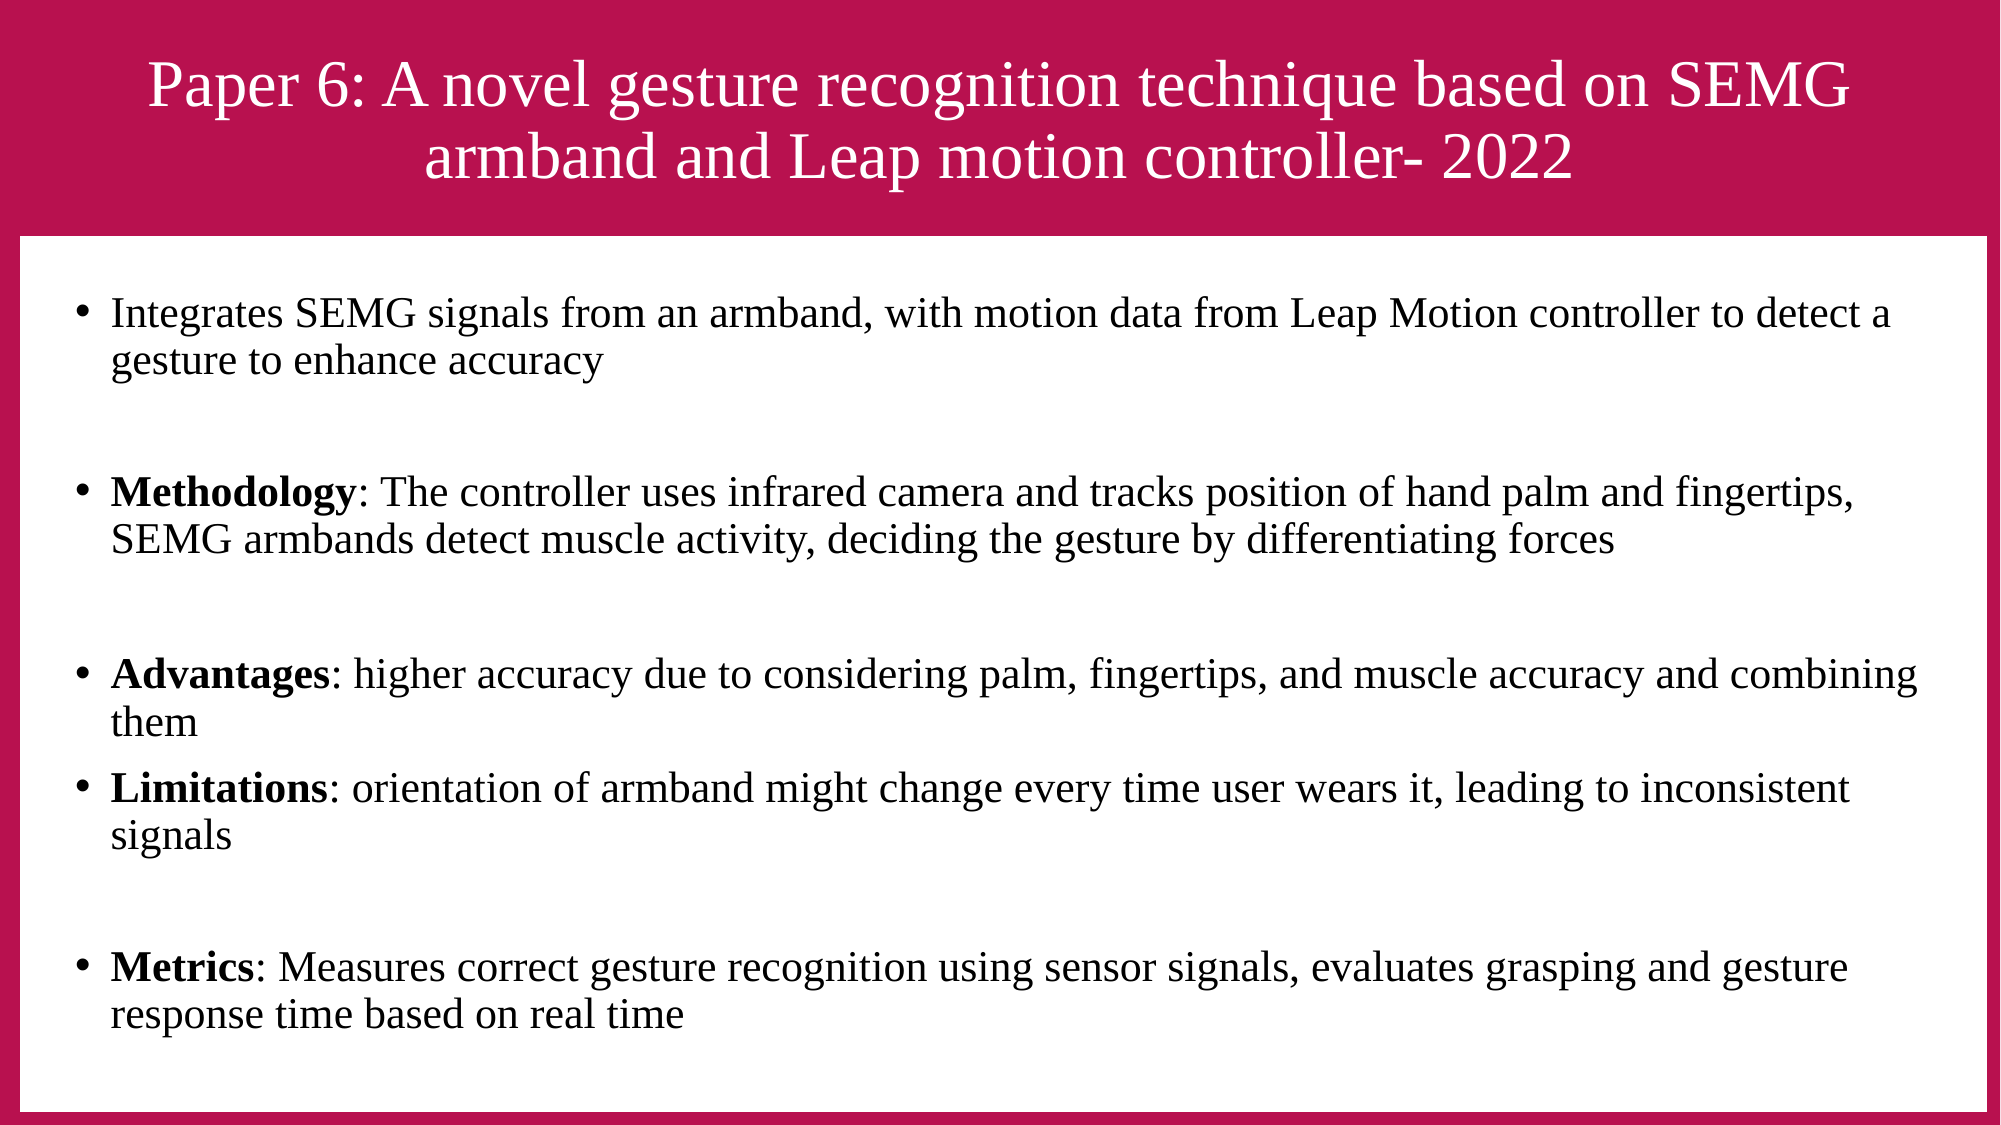

# Paper 6: A novel gesture recognition technique based on SEMG armband and Leap motion controller- 2022
Integrates SEMG signals from an armband, with motion data from Leap Motion controller to detect a gesture to enhance accuracy

Methodology: The controller uses infrared camera and tracks position of hand palm and fingertips, SEMG armbands detect muscle activity, deciding the gesture by differentiating forces

Advantages: higher accuracy due to considering palm, fingertips, and muscle accuracy and combining them
Limitations: orientation of armband might change every time user wears it, leading to inconsistent signals

Metrics: Measures correct gesture recognition using sensor signals, evaluates grasping and gesture response time based on real time